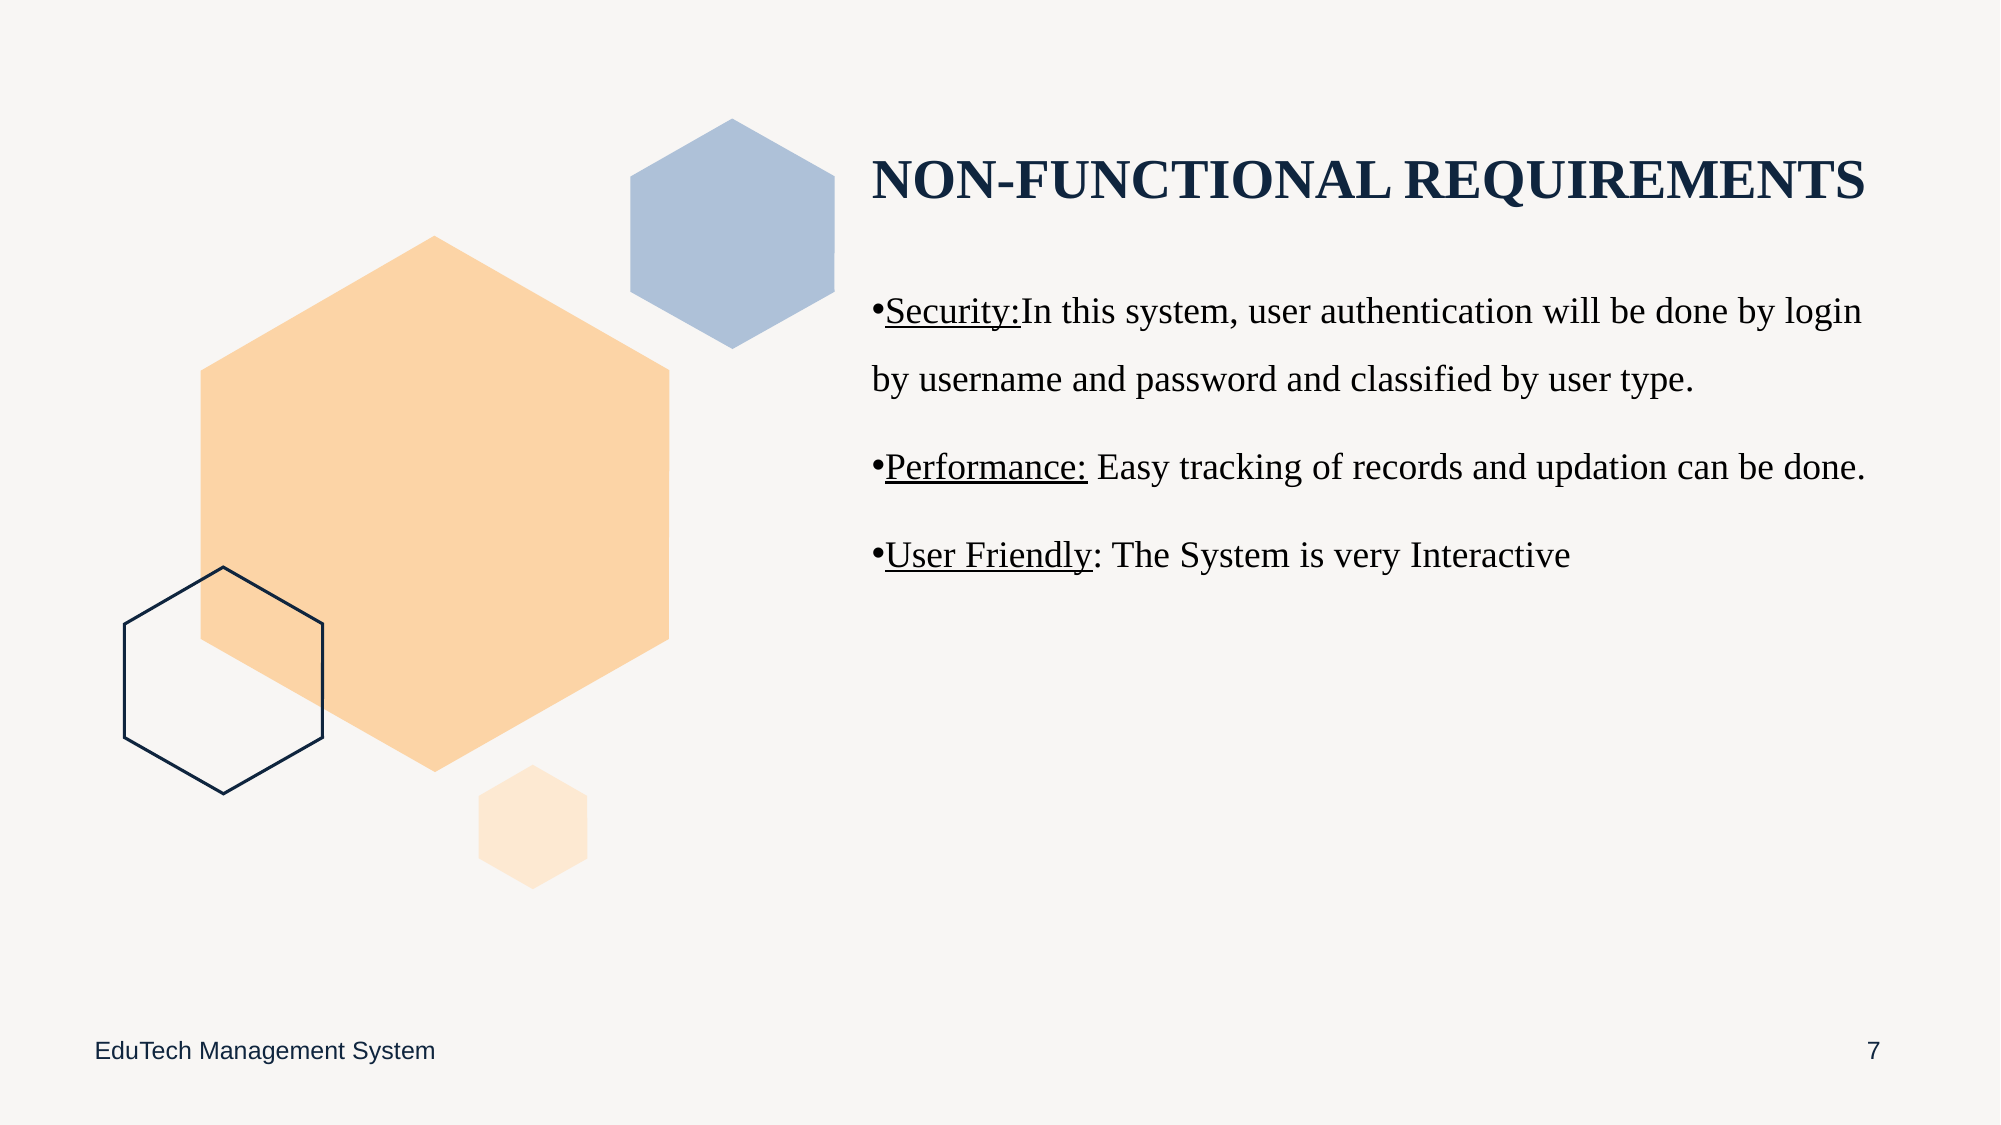

# NON-FUNCTIONAL REQUIREMENTS
Security:In this system, user authentication will be done by login by username and password and classified by user type.
Performance: Easy tracking of records and updation can be done.
User Friendly: The System is very Interactive

EduTech Management System
7